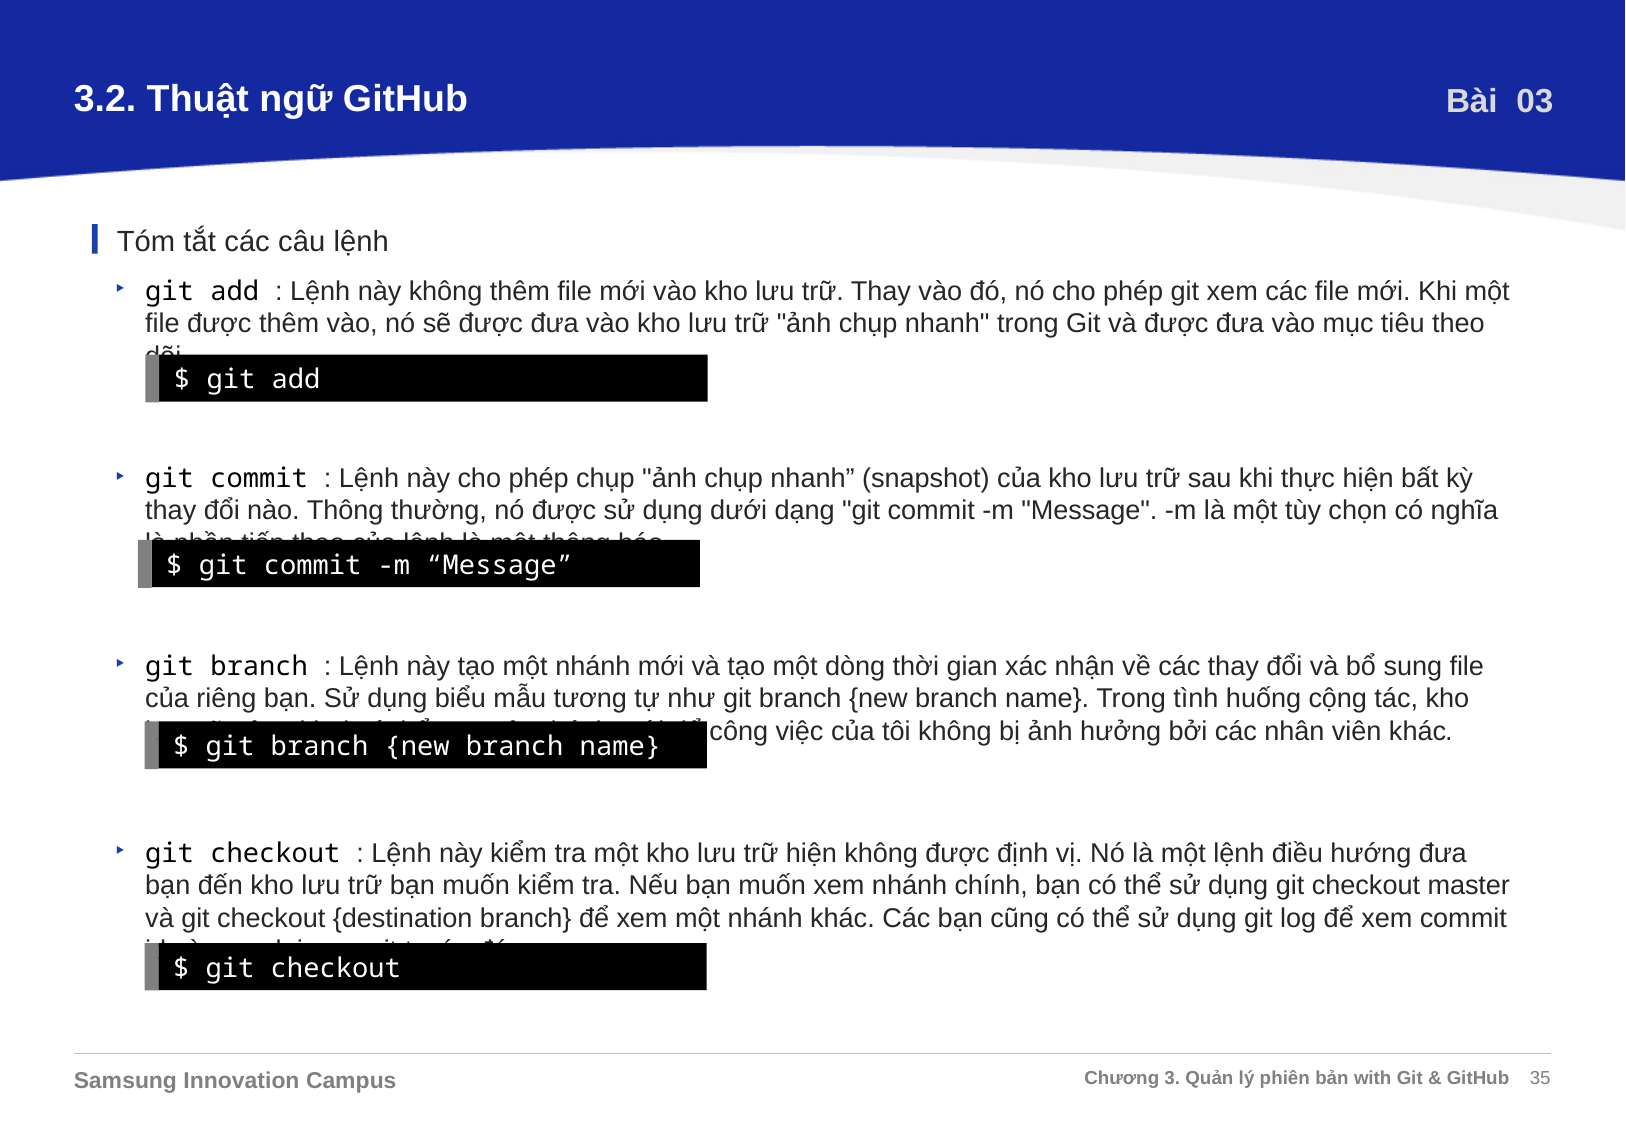

3.2. Thuật ngữ GitHub
Bài  03
Tóm tắt các câu lệnh

git add : Lệnh này không thêm file mới vào kho lưu trữ. Thay vào đó, nó cho phép git xem các file mới. Khi một file được thêm vào, nó sẽ được đưa vào kho lưu trữ "ảnh chụp nhanh" trong Git và được đưa vào mục tiêu theo dõi.

git commit : Lệnh này cho phép chụp "ảnh chụp nhanh” (snapshot) của kho lưu trữ sau khi thực hiện bất kỳ thay đổi nào. Thông thường, nó được sử dụng dưới dạng "git commit -m "Message". -m là một tùy chọn có nghĩa là phần tiếp theo của lệnh là một thông báo.

git branch : Lệnh này tạo một nhánh mới và tạo một dòng thời gian xác nhận về các thay đổi và bổ sung file của riêng bạn. Sử dụng biểu mẫu tương tự như git branch {new branch name}. Trong tình huống cộng tác, kho lưu trữ công khai có thể tạo một nhánh mới để công việc của tôi không bị ảnh hưởng bởi các nhân viên khác.

git checkout : Lệnh này kiểm tra một kho lưu trữ hiện không được định vị. Nó là một lệnh điều hướng đưa bạn đến kho lưu trữ bạn muốn kiểm tra. Nếu bạn muốn xem nhánh chính, bạn có thể sử dụng git checkout master và git checkout {destination branch} để xem một nhánh khác. Các bạn cũng có thể sử dụng git log để xem commit id và quay lại commit trước đó.
$ git add

$ git commit -m “Message”

$ git branch {new branch name}

$ git checkout